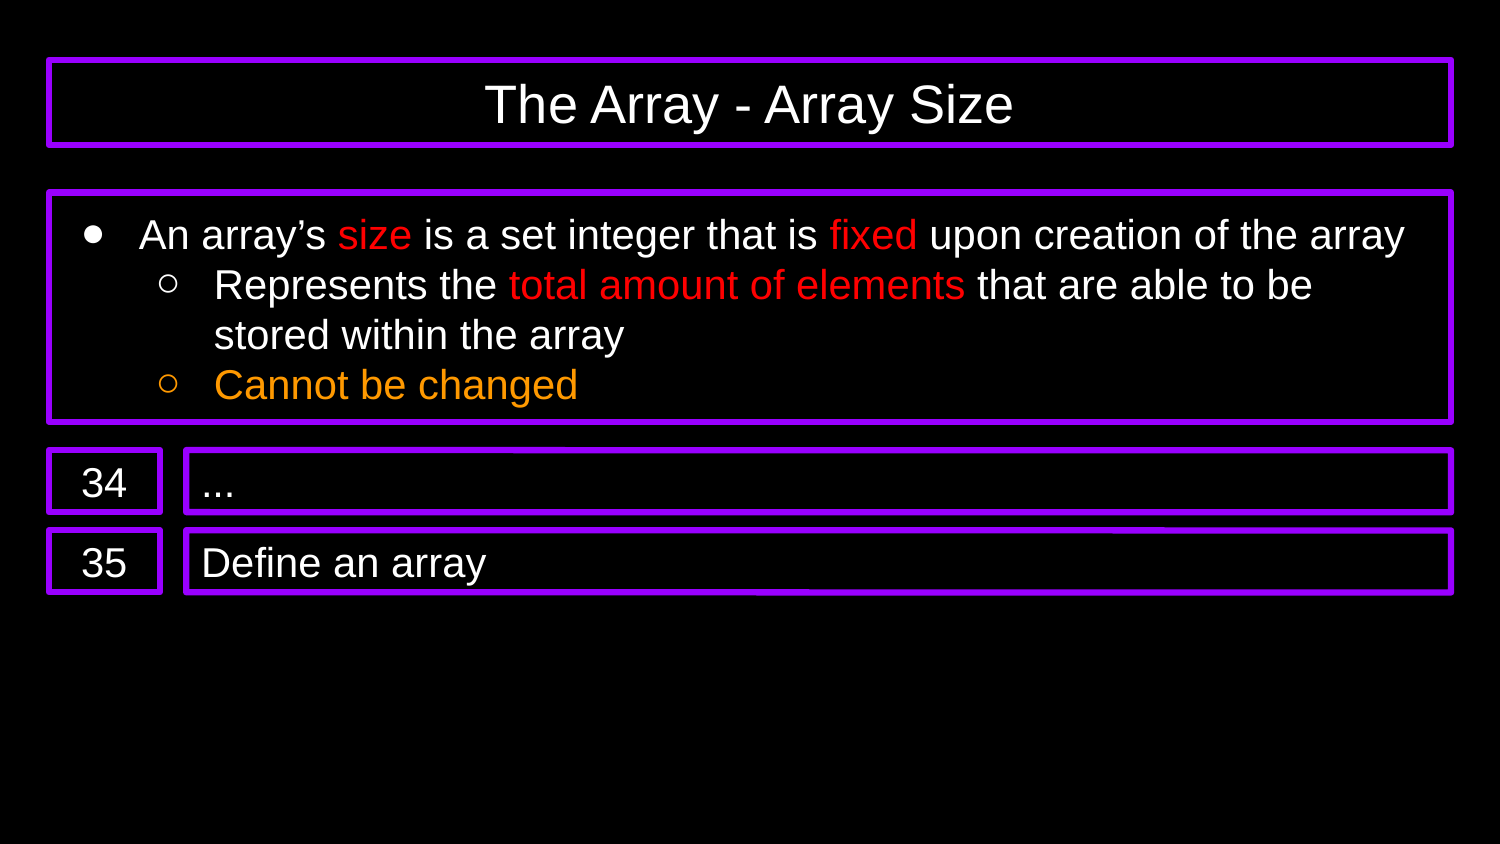

# The Array - Array Size
An array’s size is a set integer that is fixed upon creation of the array
Represents the total amount of elements that are able to be stored within the array
Cannot be changed
34
...
35
Define an array